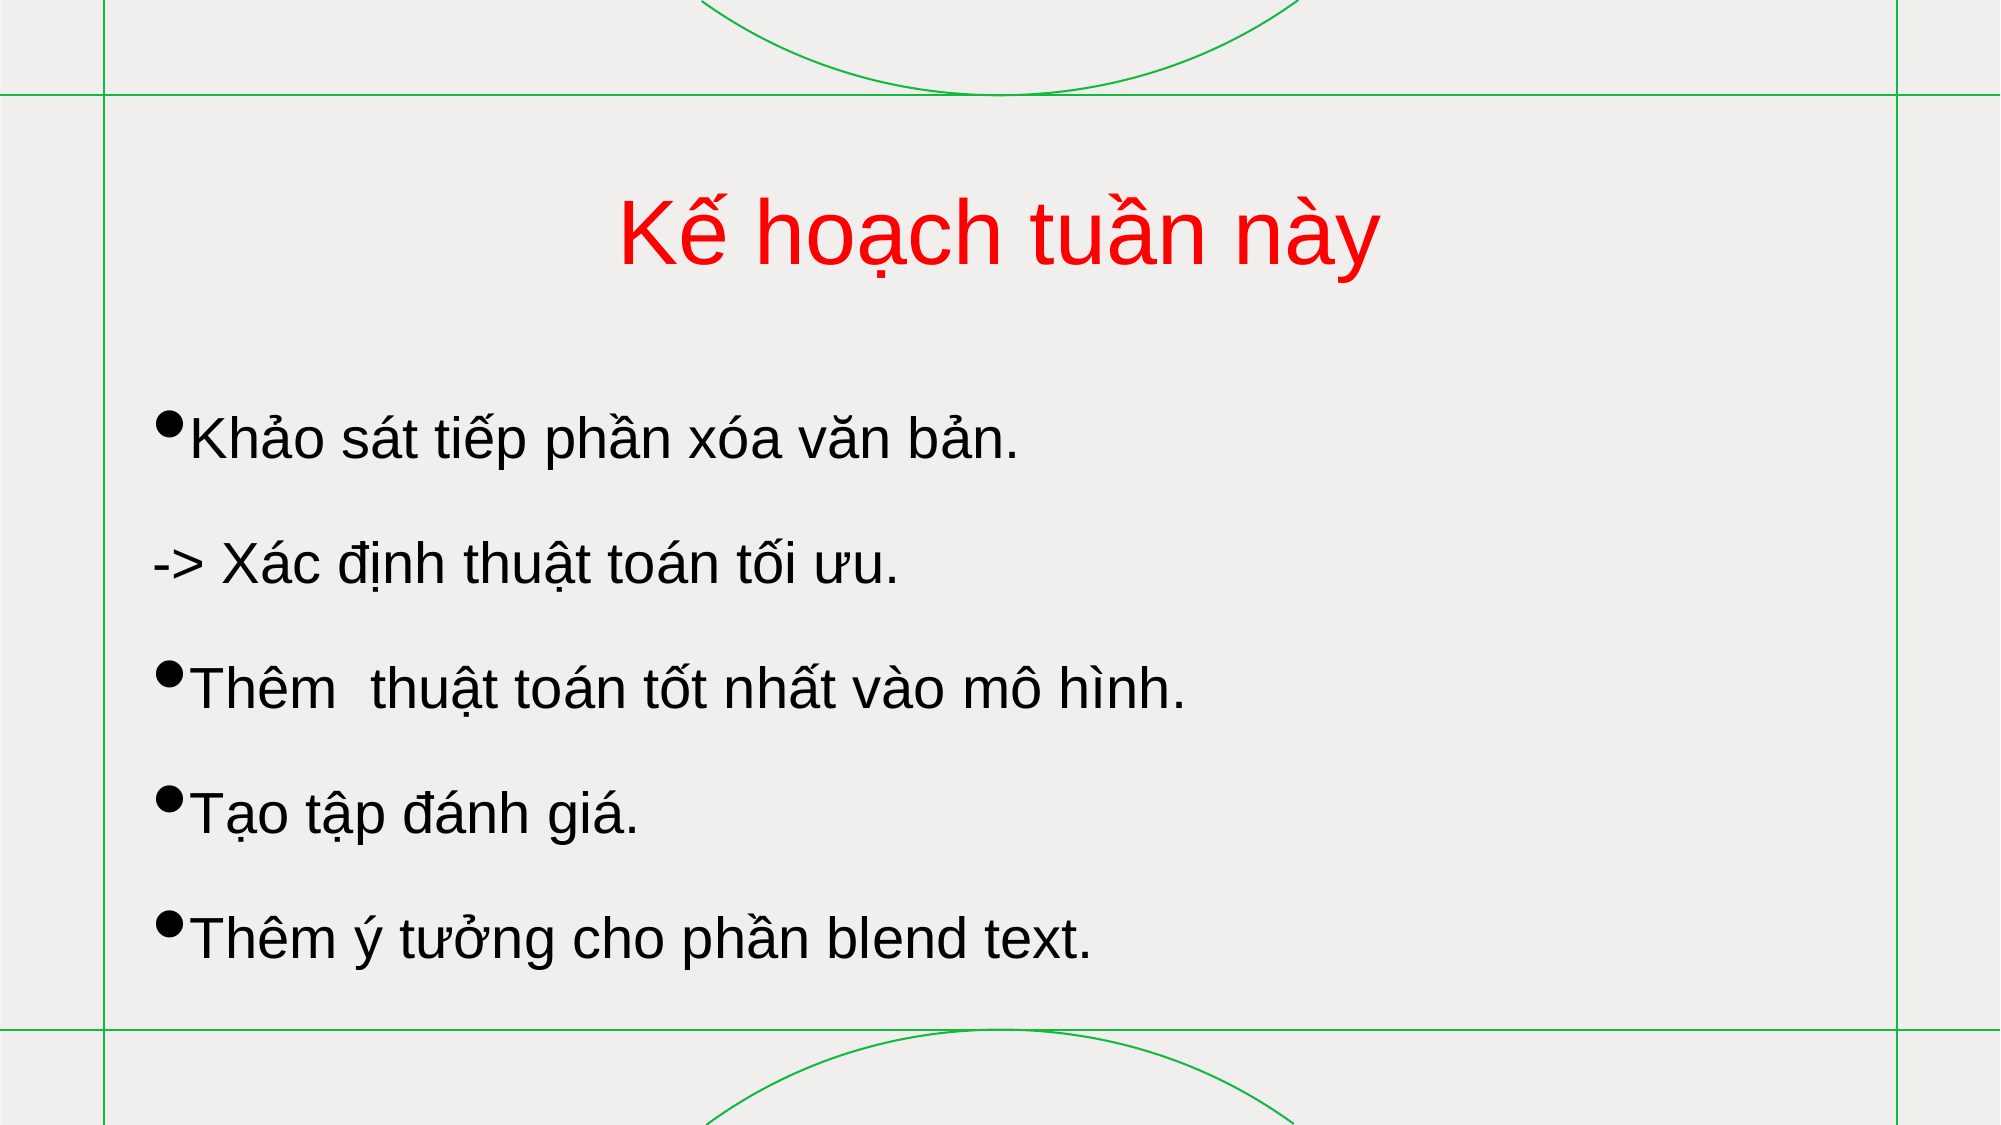

# Kế hoạch tuần này
Khảo sát tiếp phần xóa văn bản.
-> Xác định thuật toán tối ưu.
Thêm  thuật toán tốt nhất vào mô hình.
Tạo tập đánh giá.
Thêm ý tưởng cho phần blend text.